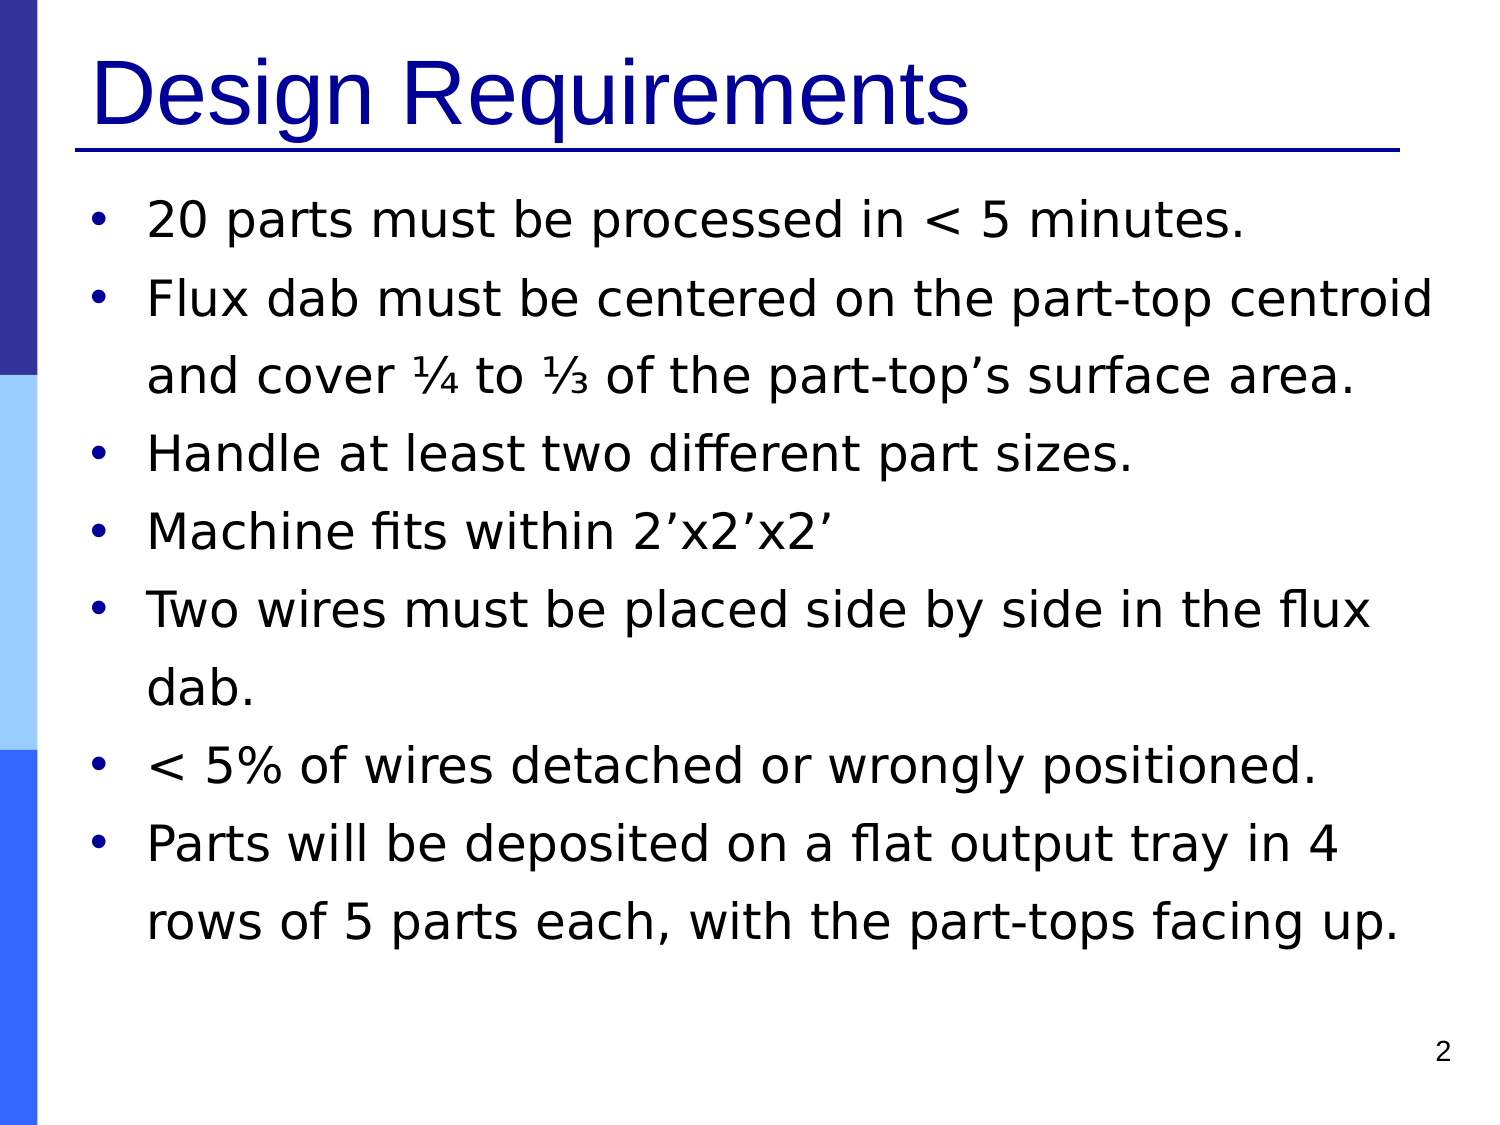

# Design Requirements
20 parts must be processed in < 5 minutes.
Flux dab must be centered on the part-top centroid and cover ¼ to ⅓ of the part-top’s surface area.
Handle at least two different part sizes.
Machine fits within 2’x2’x2’
Two wires must be placed side by side in the flux dab.
< 5% of wires detached or wrongly positioned.
Parts will be deposited on a flat output tray in 4 rows of 5 parts each, with the part-tops facing up.

2